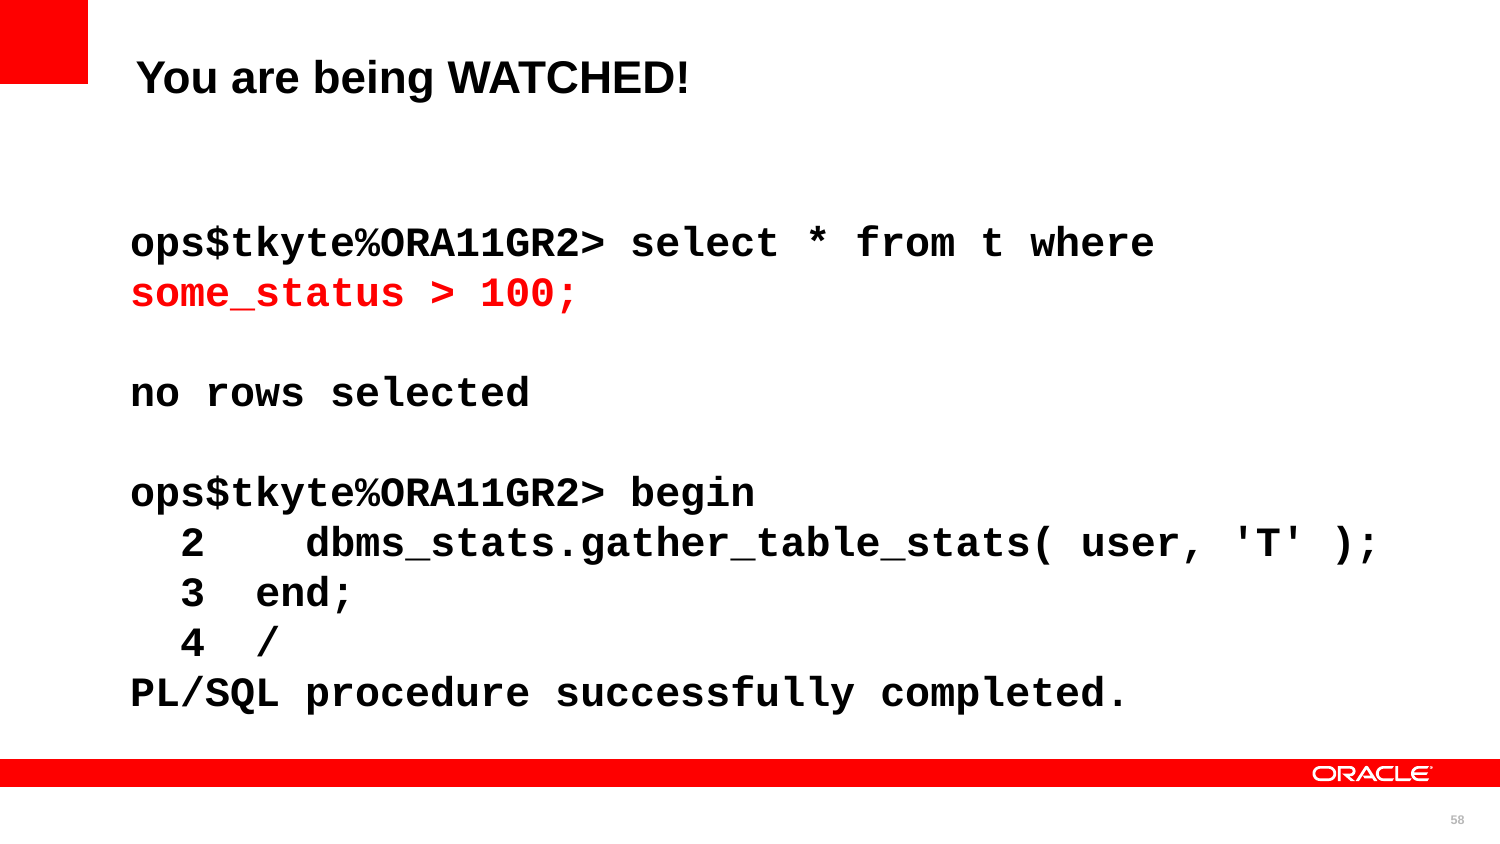

You are being WATCHED!
ops$tkyte%ORA11GR2> select * from t where some_status > 100;

no rows selected

ops$tkyte%ORA11GR2> begin
  2    dbms_stats.gather_table_stats( user, 'T' );
  3  end;
  4  /
PL/SQL procedure successfully completed.